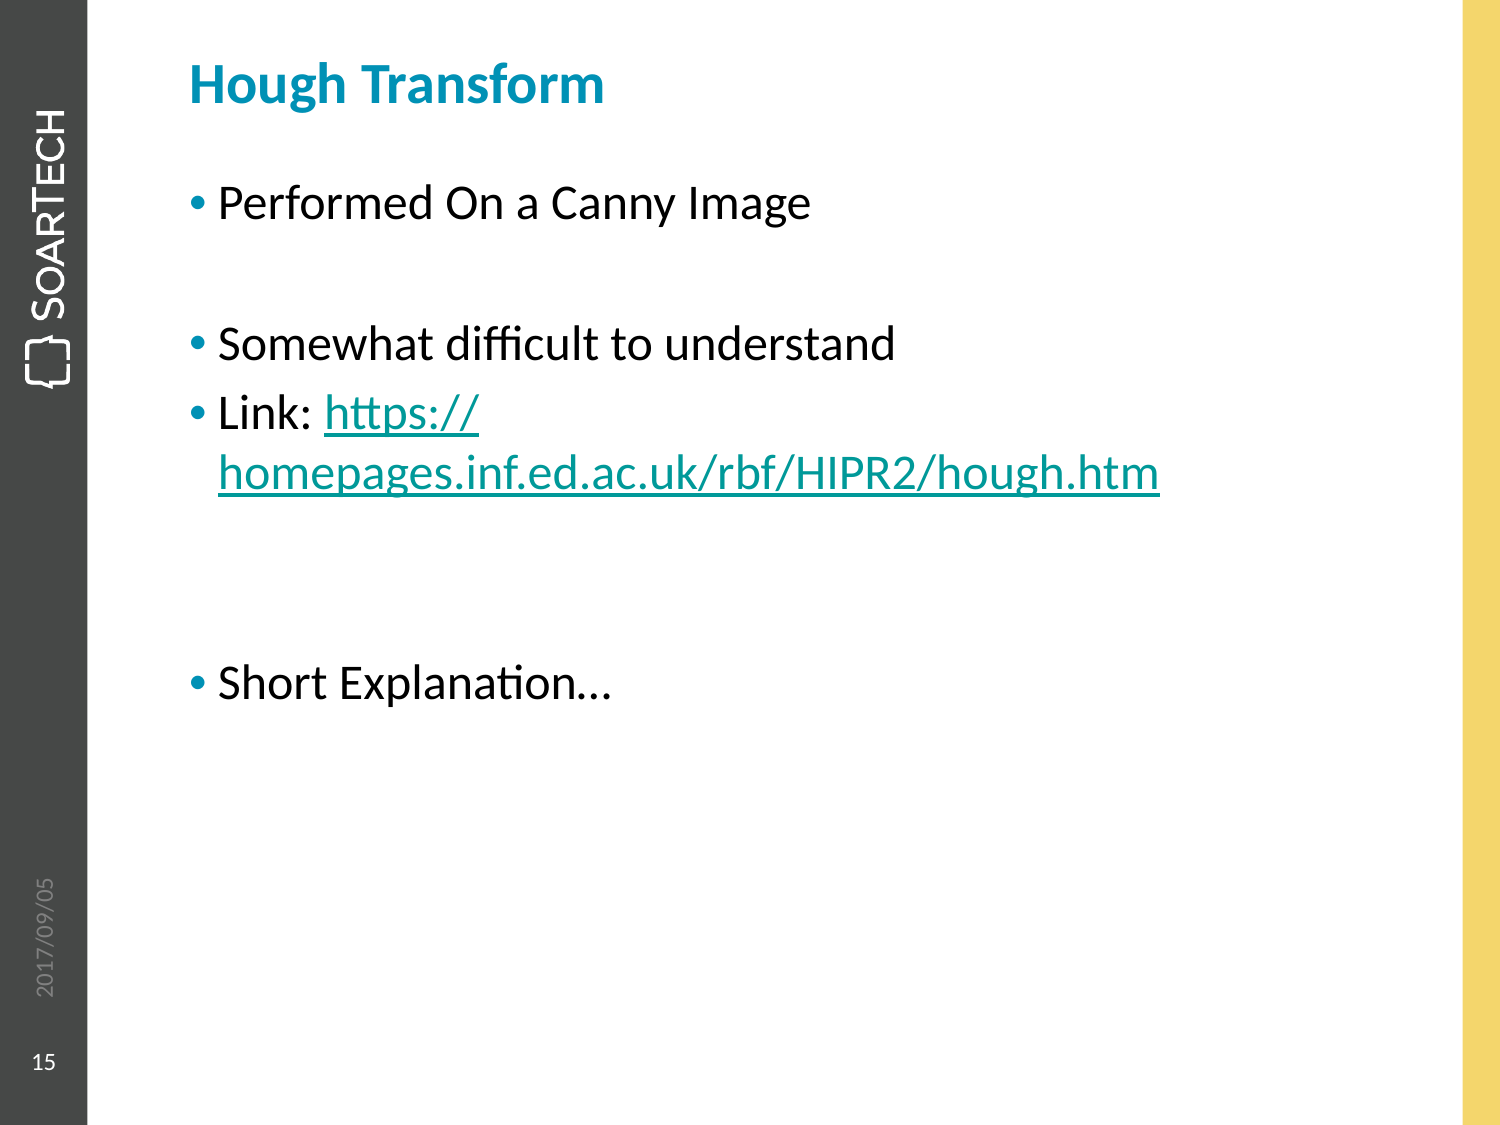

# Hough Transform
Performed On a Canny Image

Somewhat difficult to understand
Link: https://homepages.inf.ed.ac.uk/rbf/HIPR2/hough.htm

Short Explanation…
2017/09/05
15